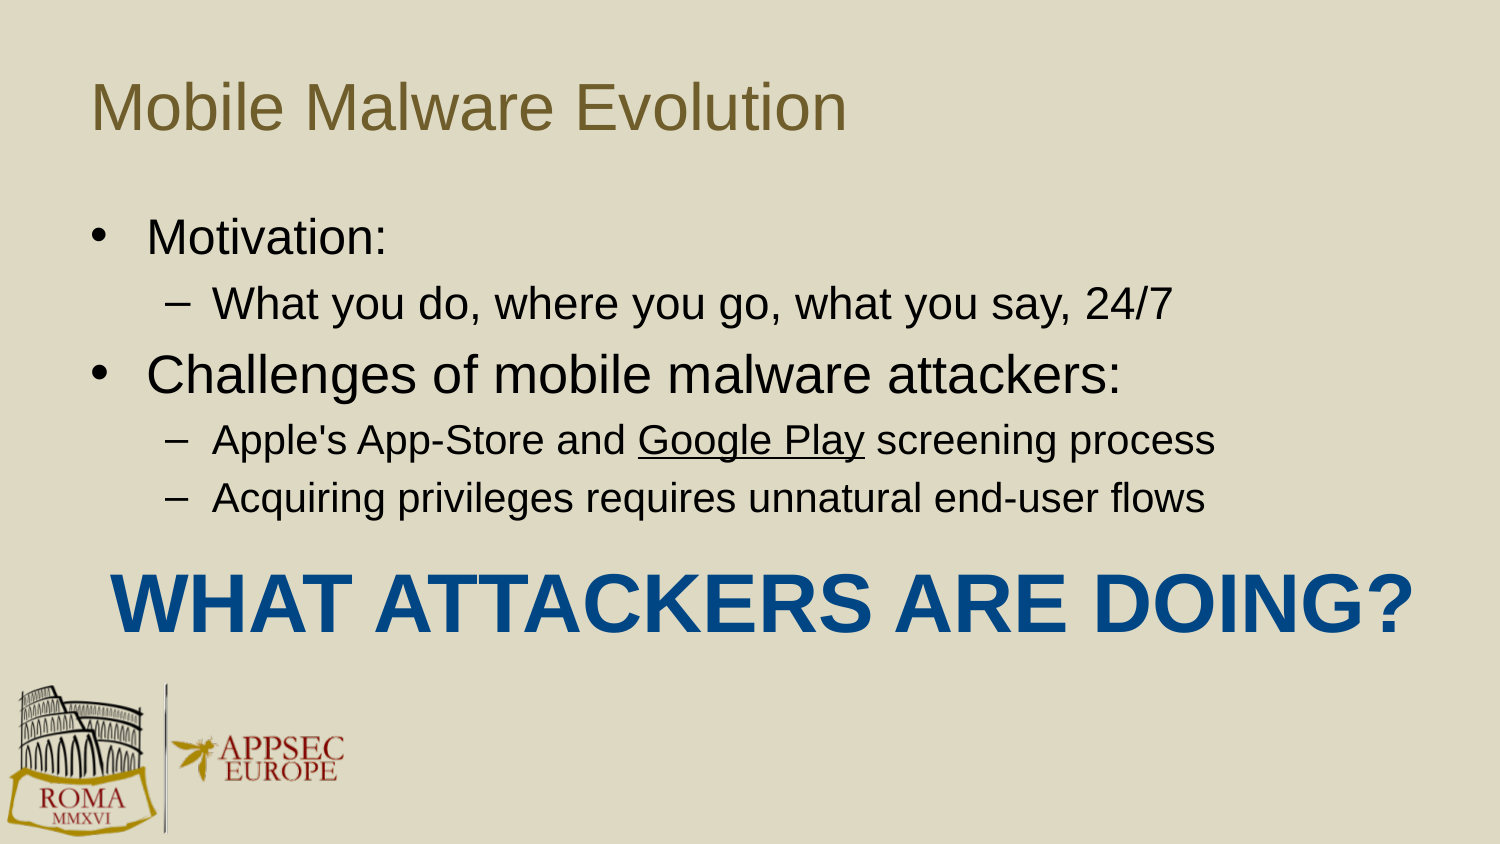

# Mobile Malware Evolution
Motivation:
What you do, where you go, what you say, 24/7
Challenges of mobile malware attackers:
Apple's App-Store and Google Play screening process
Acquiring privileges requires unnatural end-user flows
WHAT ATTACKERS ARE DOING?